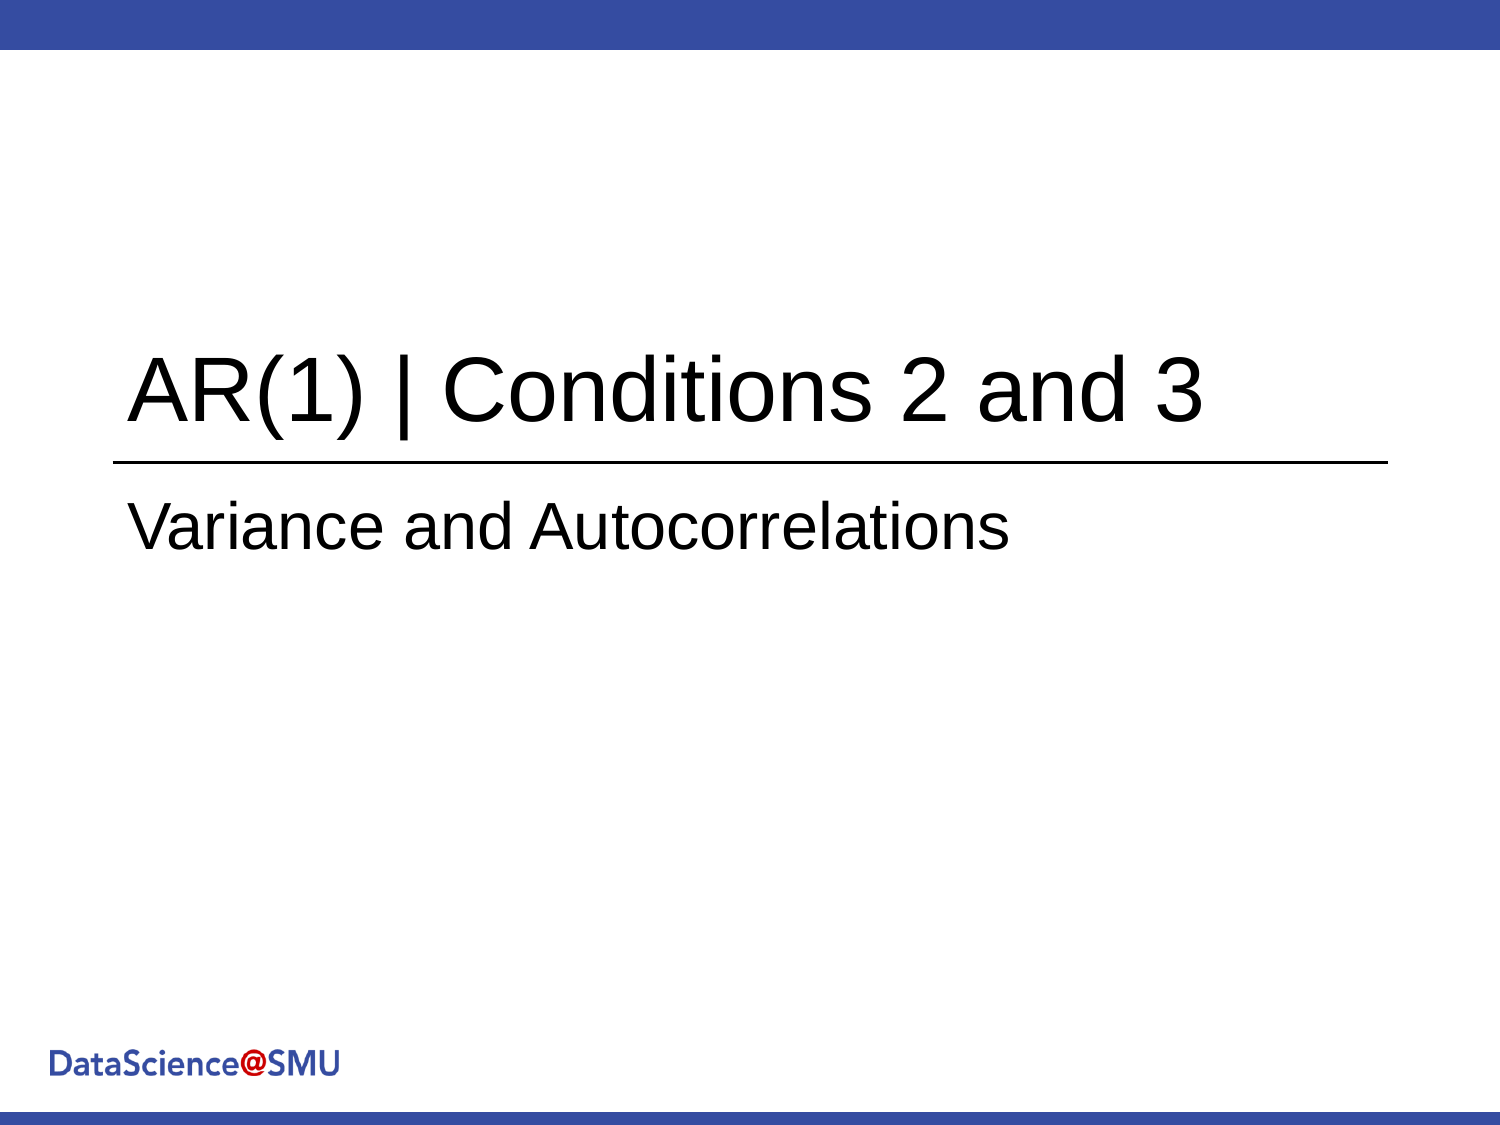

# AR(1) | Conditions 2 and 3
Variance and Autocorrelations